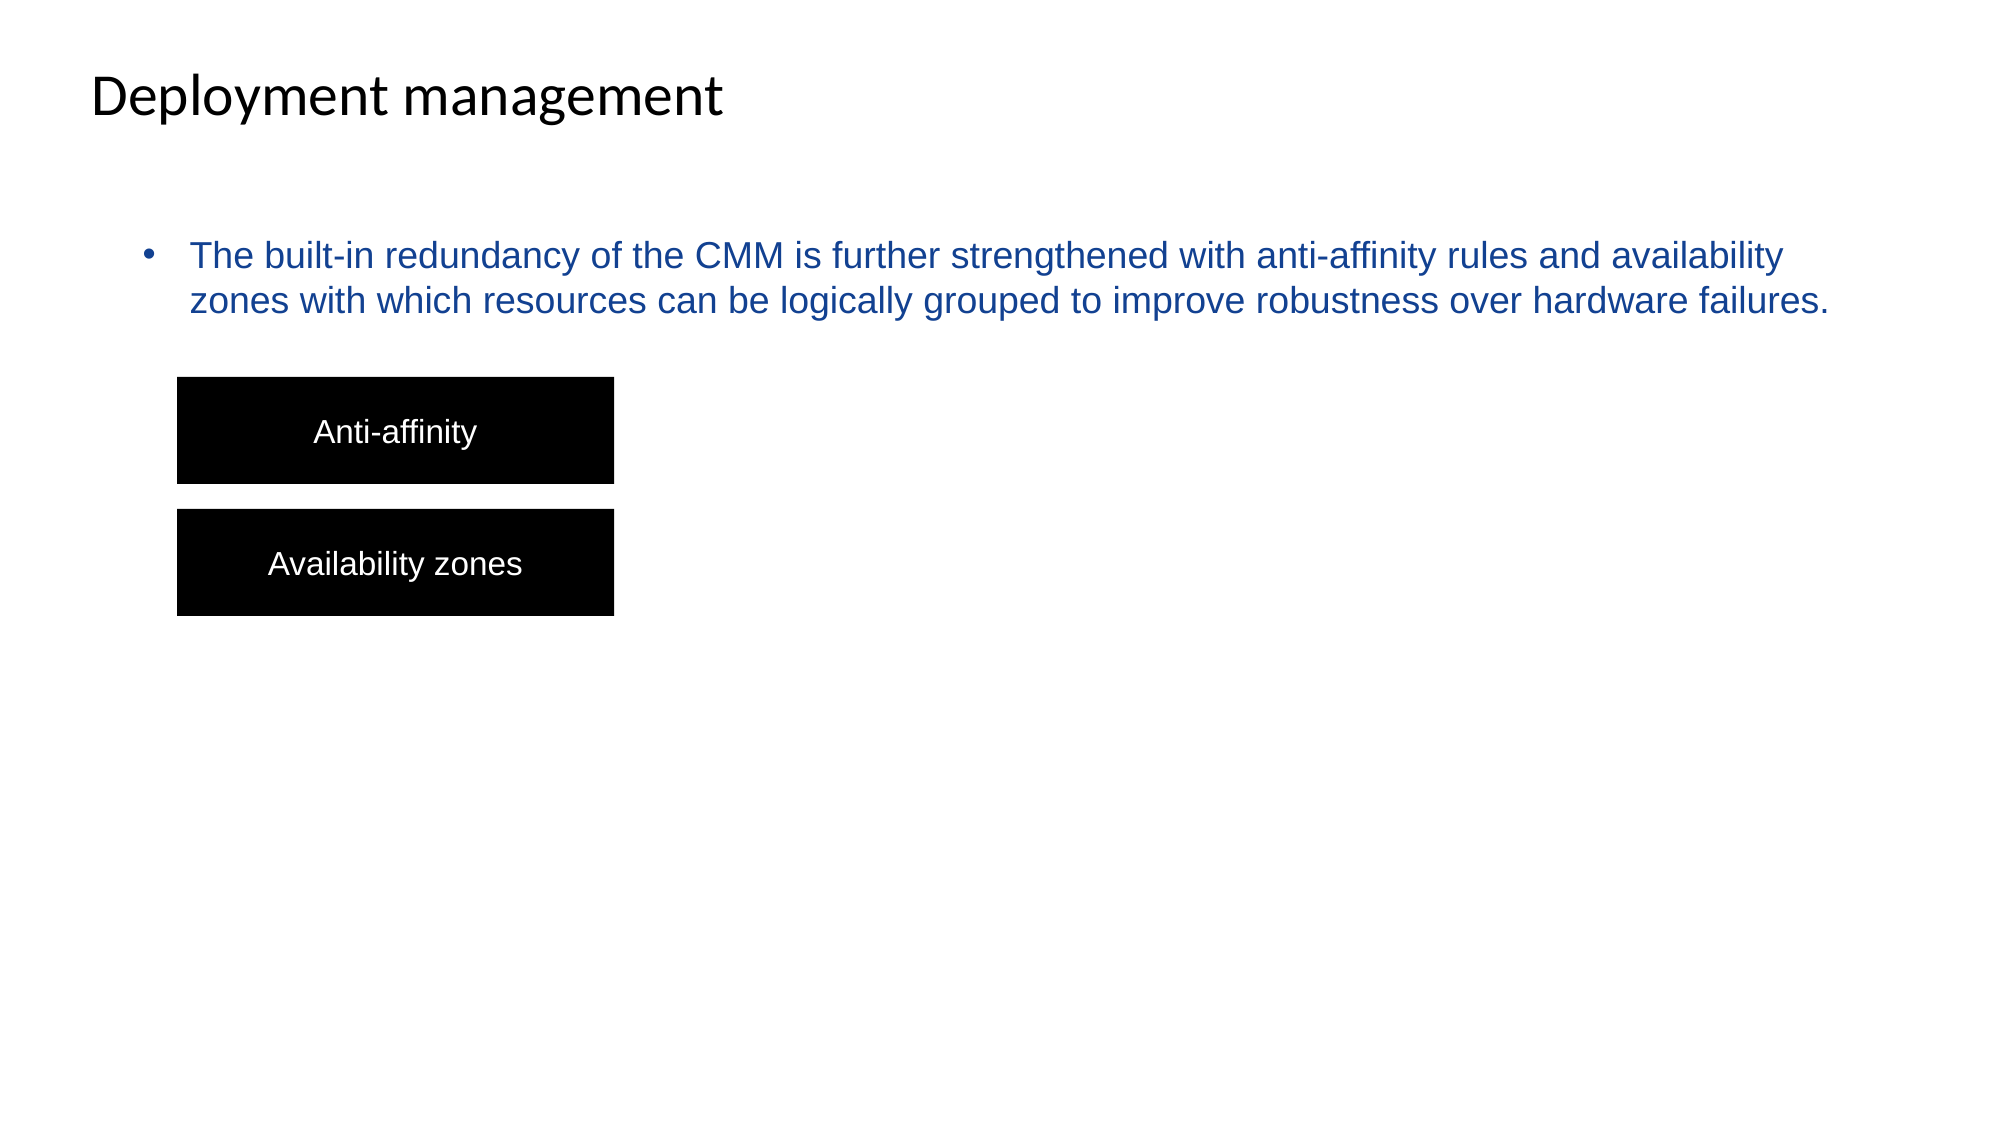

# Deployment management
The built-in redundancy of the CMM is further strengthened with anti-affinity rules and availability zones with which resources can be logically grouped to improve robustness over hardware failures.
Anti-affinity
Availability zones